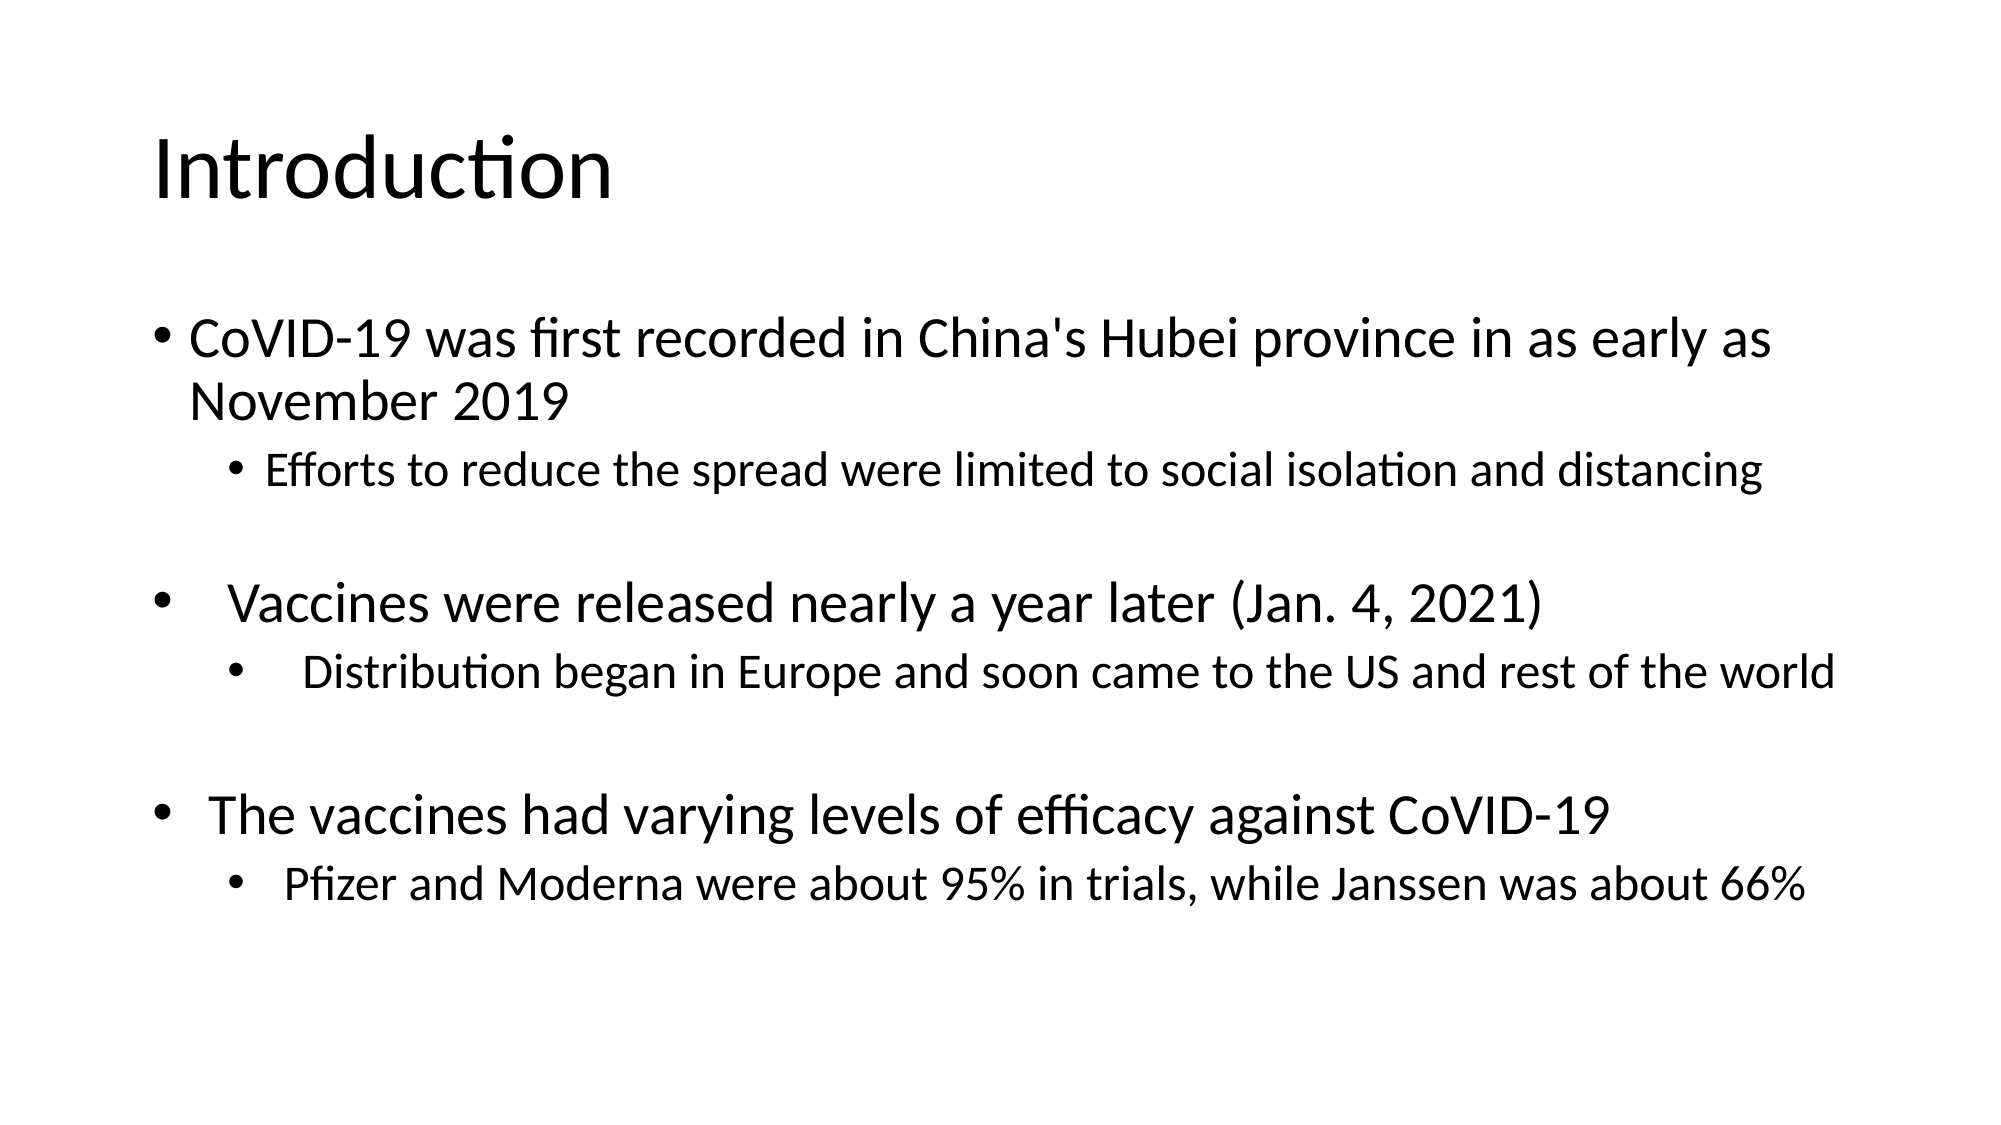

# Introduction
CoVID-19 was first recorded in China's Hubei province in as early as November 2019
Efforts to reduce the spread were limited to social isolation and distancing

Vaccines were released nearly a year later (Jan. 4, 2021)
Distribution began in Europe and soon came to the US and rest of the world

The vaccines had varying levels of efficacy against CoVID-19
Pfizer and Moderna were about 95% in trials, while Janssen was about 66%